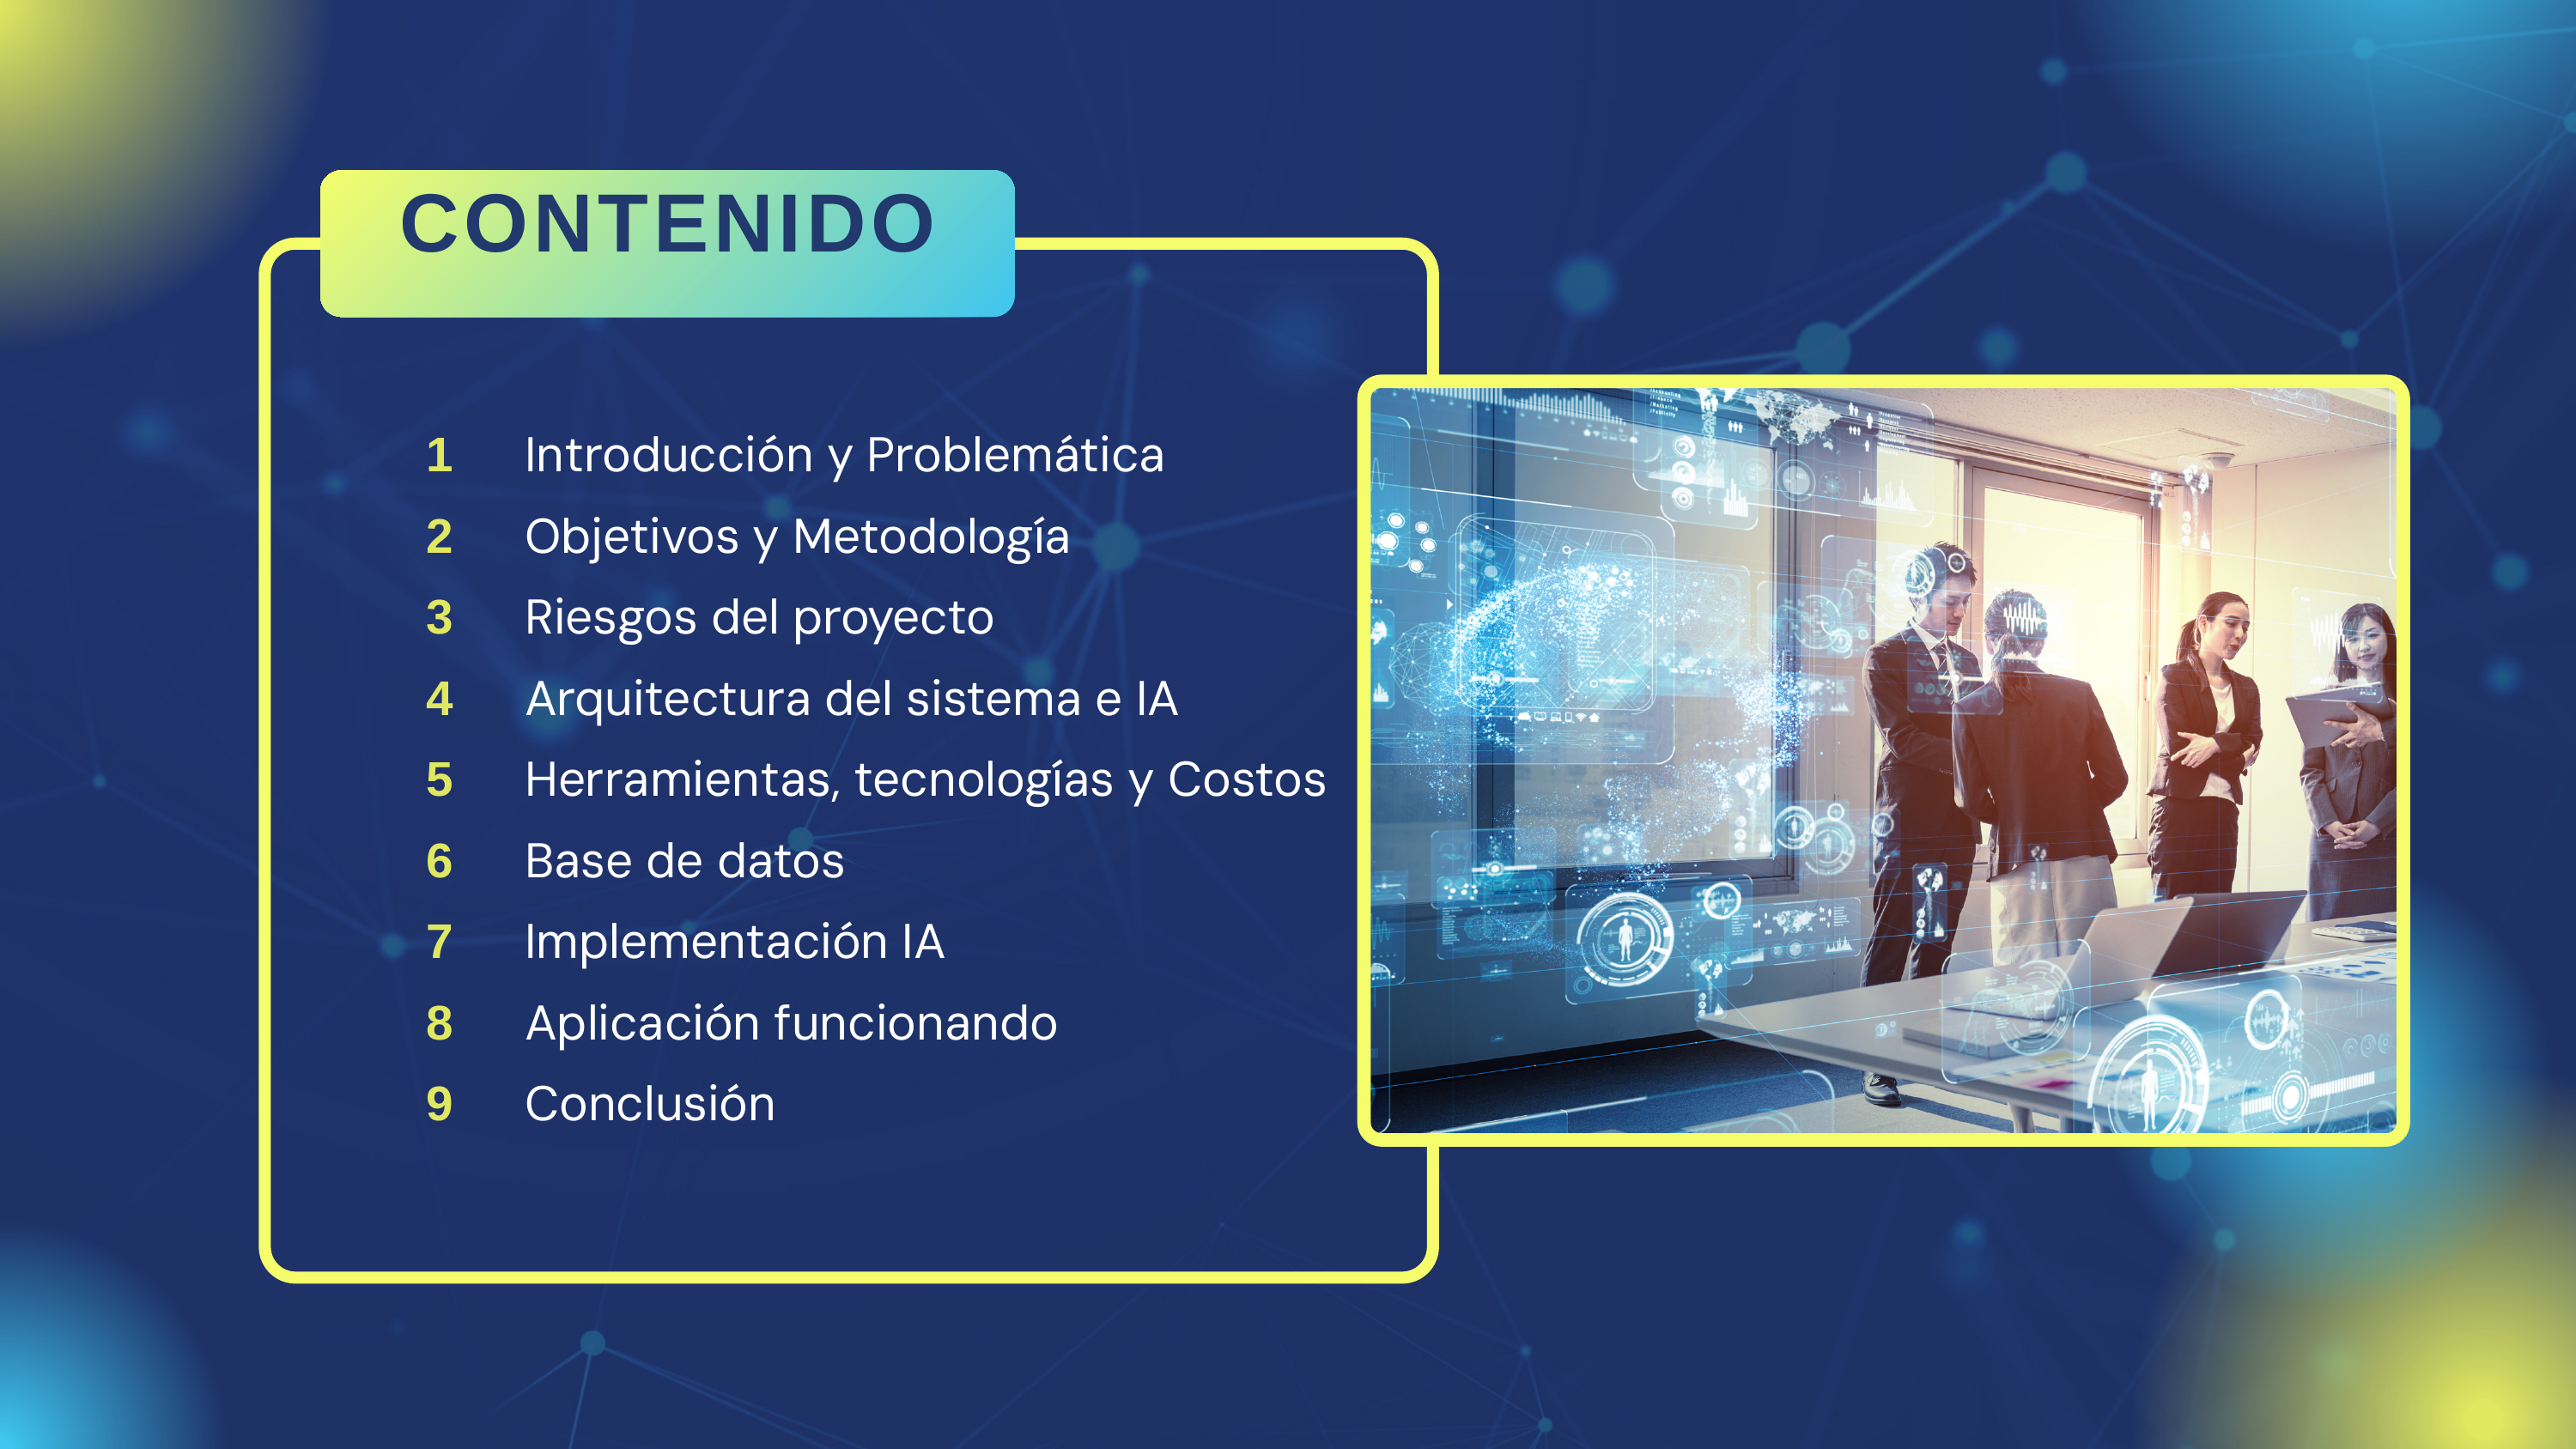

CONTENIDO

1
2
3
4
5
6
7
8
9

Introducción y Problemática
Objetivos y Metodología
Riesgos del proyecto
Arquitectura del sistema e IA
Herramientas, tecnologías y Costos
Base de datos
Implementación IA
Aplicación funcionando
Conclusión